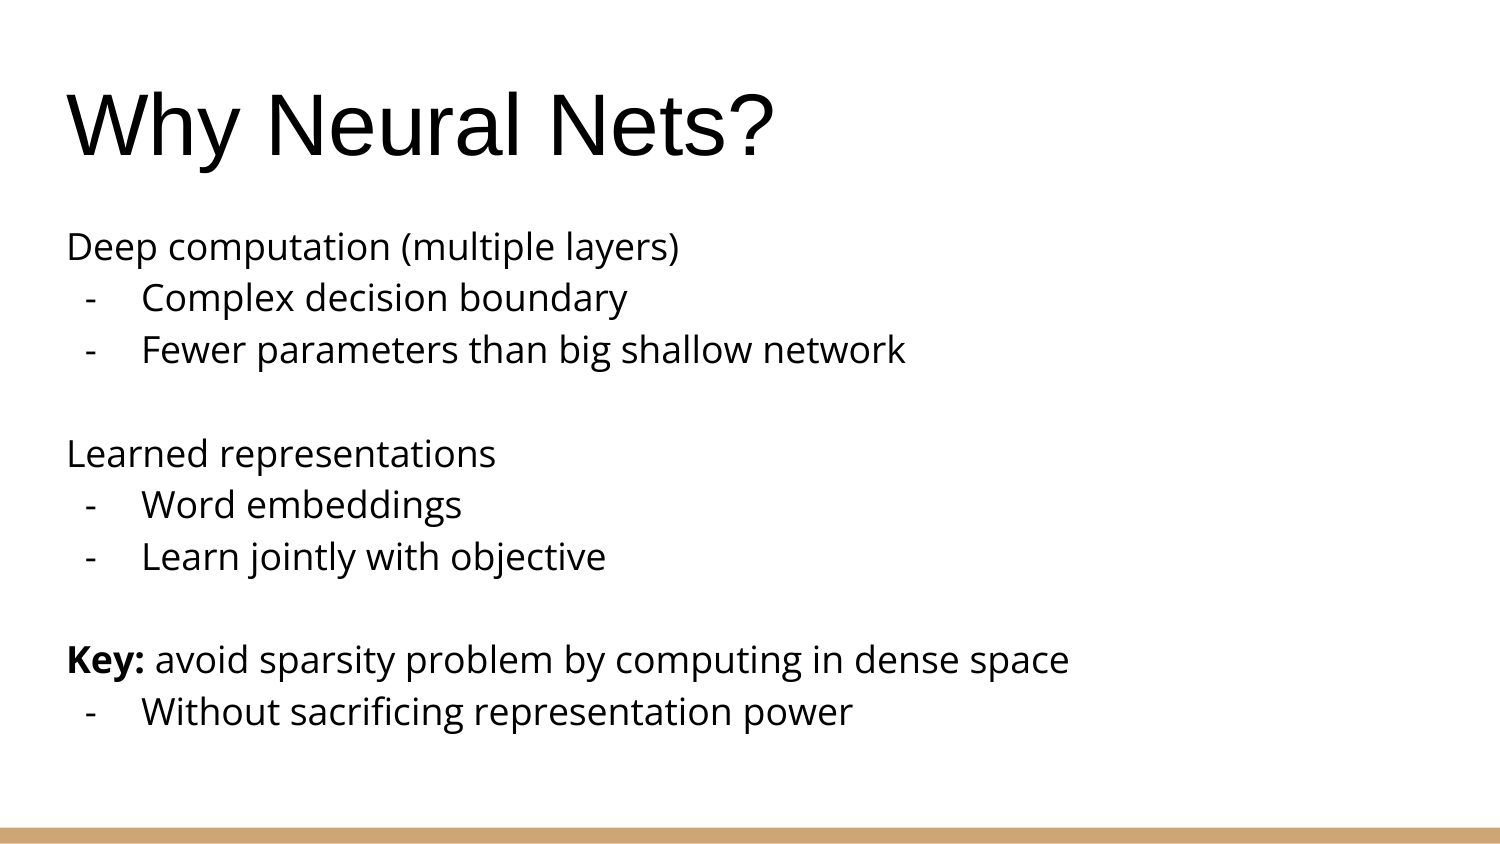

# Why Neural Nets?
Deep computation (multiple layers)
Complex decision boundary
Fewer parameters than big shallow network

Learned representations
Word embeddings
Learn jointly with objective

Key: avoid sparsity problem by computing in dense space
Without sacrificing representation power